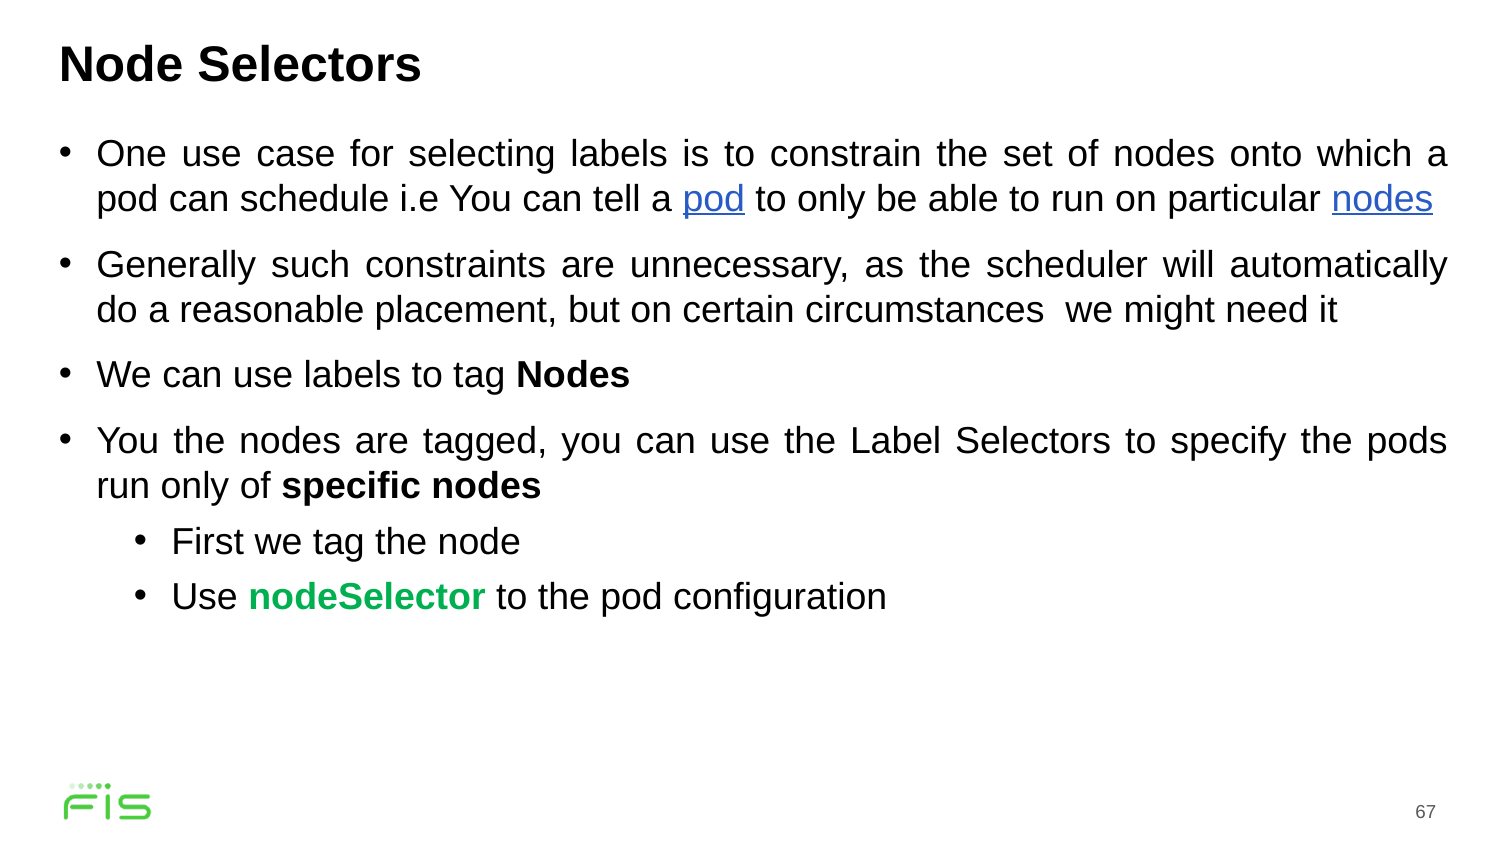

Node Selectors
One use case for selecting labels is to constrain the set of nodes onto which a pod can schedule i.e You can tell a pod to only be able to run on particular nodes
Generally such constraints are unnecessary, as the scheduler will automatically do a reasonable placement, but on certain circumstances  we might need it
We can use labels to tag Nodes
You the nodes are tagged, you can use the Label Selectors to specify the pods run only of specific nodes
First we tag the node
Use nodeSelector to the pod configuration
67